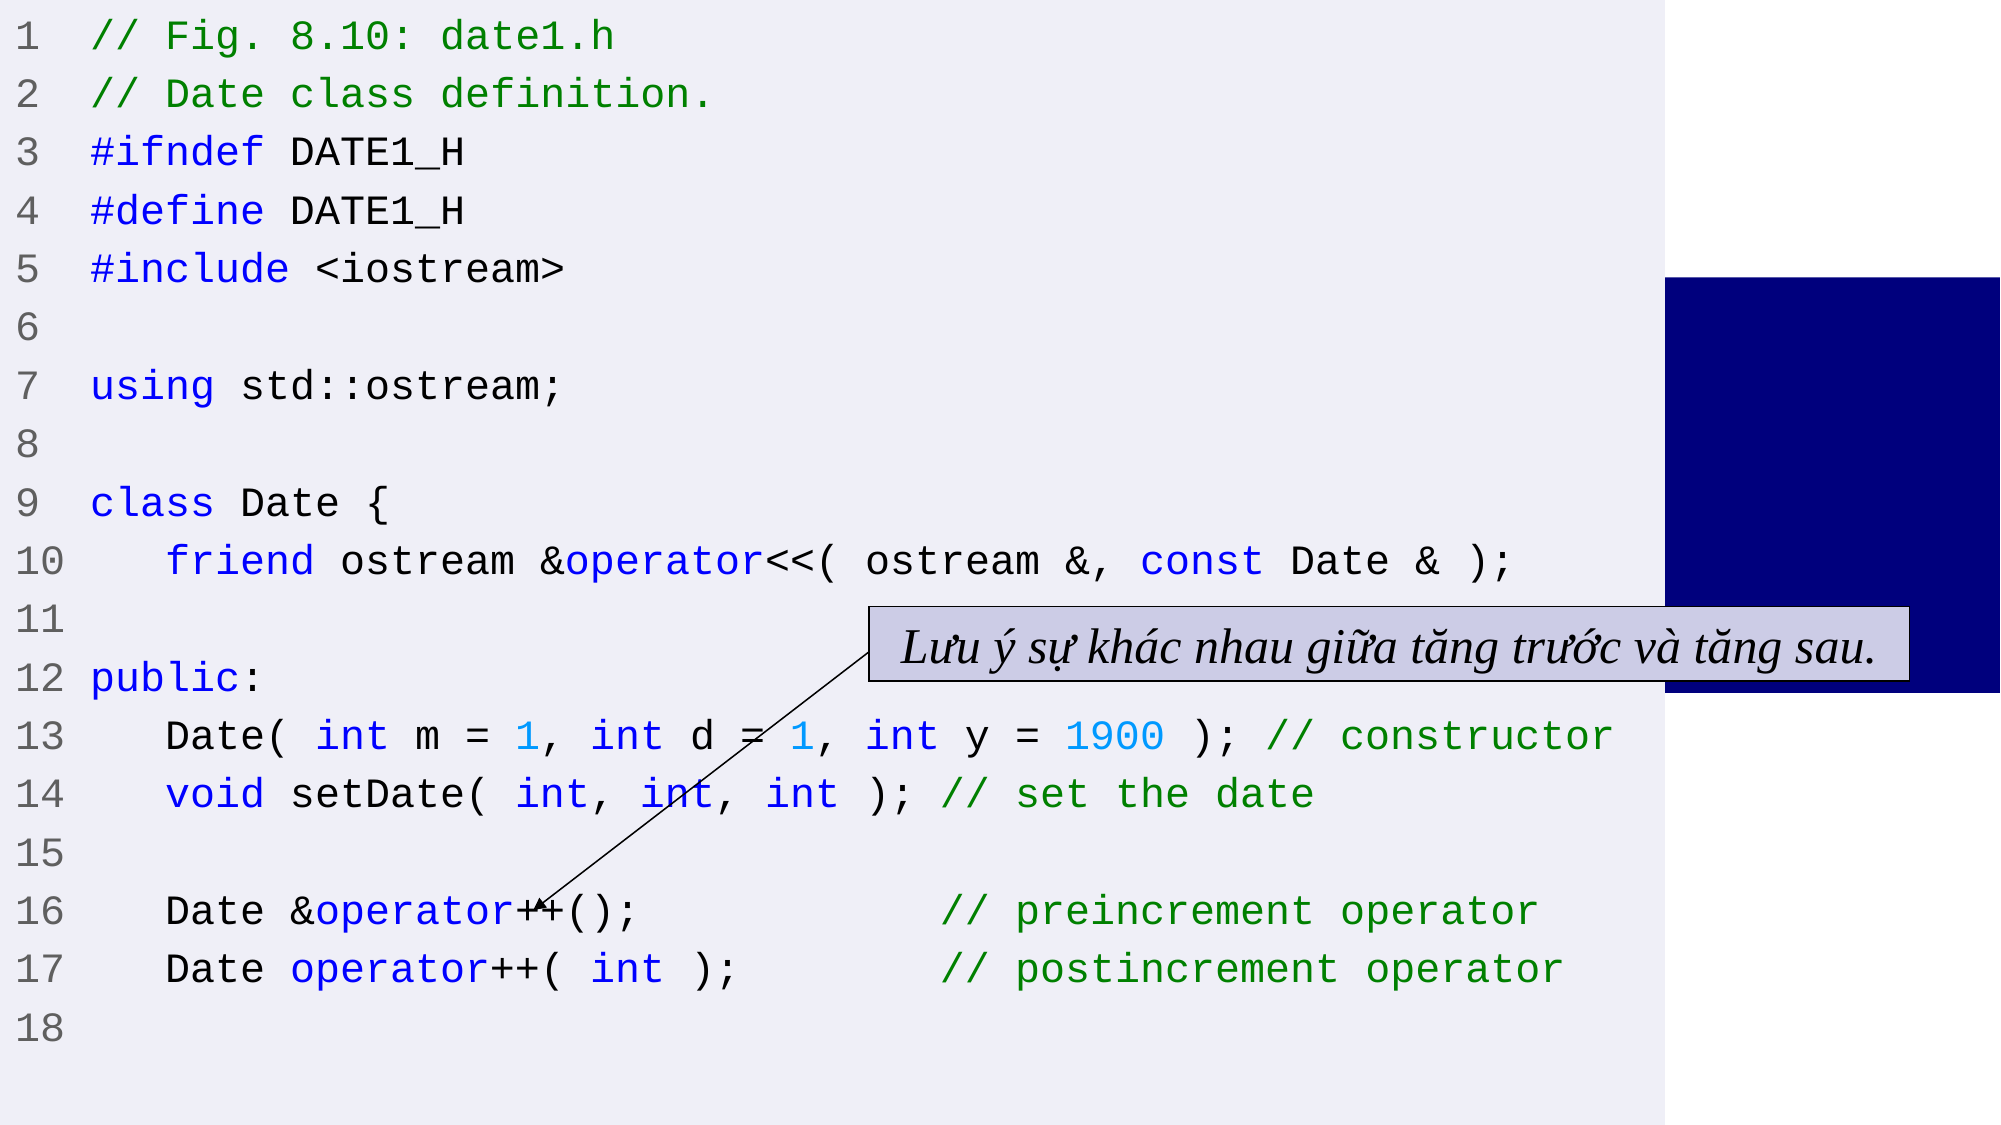

1  // Fig. 8.10: date1.h
2  // Date class definition.
3  #ifndef DATE1_H
4  #define DATE1_H
5  #include <iostream>
6
7  using std::ostream;
8
9  class Date {
10    friend ostream &operator<<( ostream &, const Date & );
11
12 public:
13    Date( int m = 1, int d = 1, int y = 1900 ); // constructor
14    void setDate( int, int, int ); // set the date
15
16    Date &operator++();            // preincrement operator
17    Date operator++( int );        // postincrement operator
18
Lưu ý sự khác nhau giữa tăng trước và tăng sau.